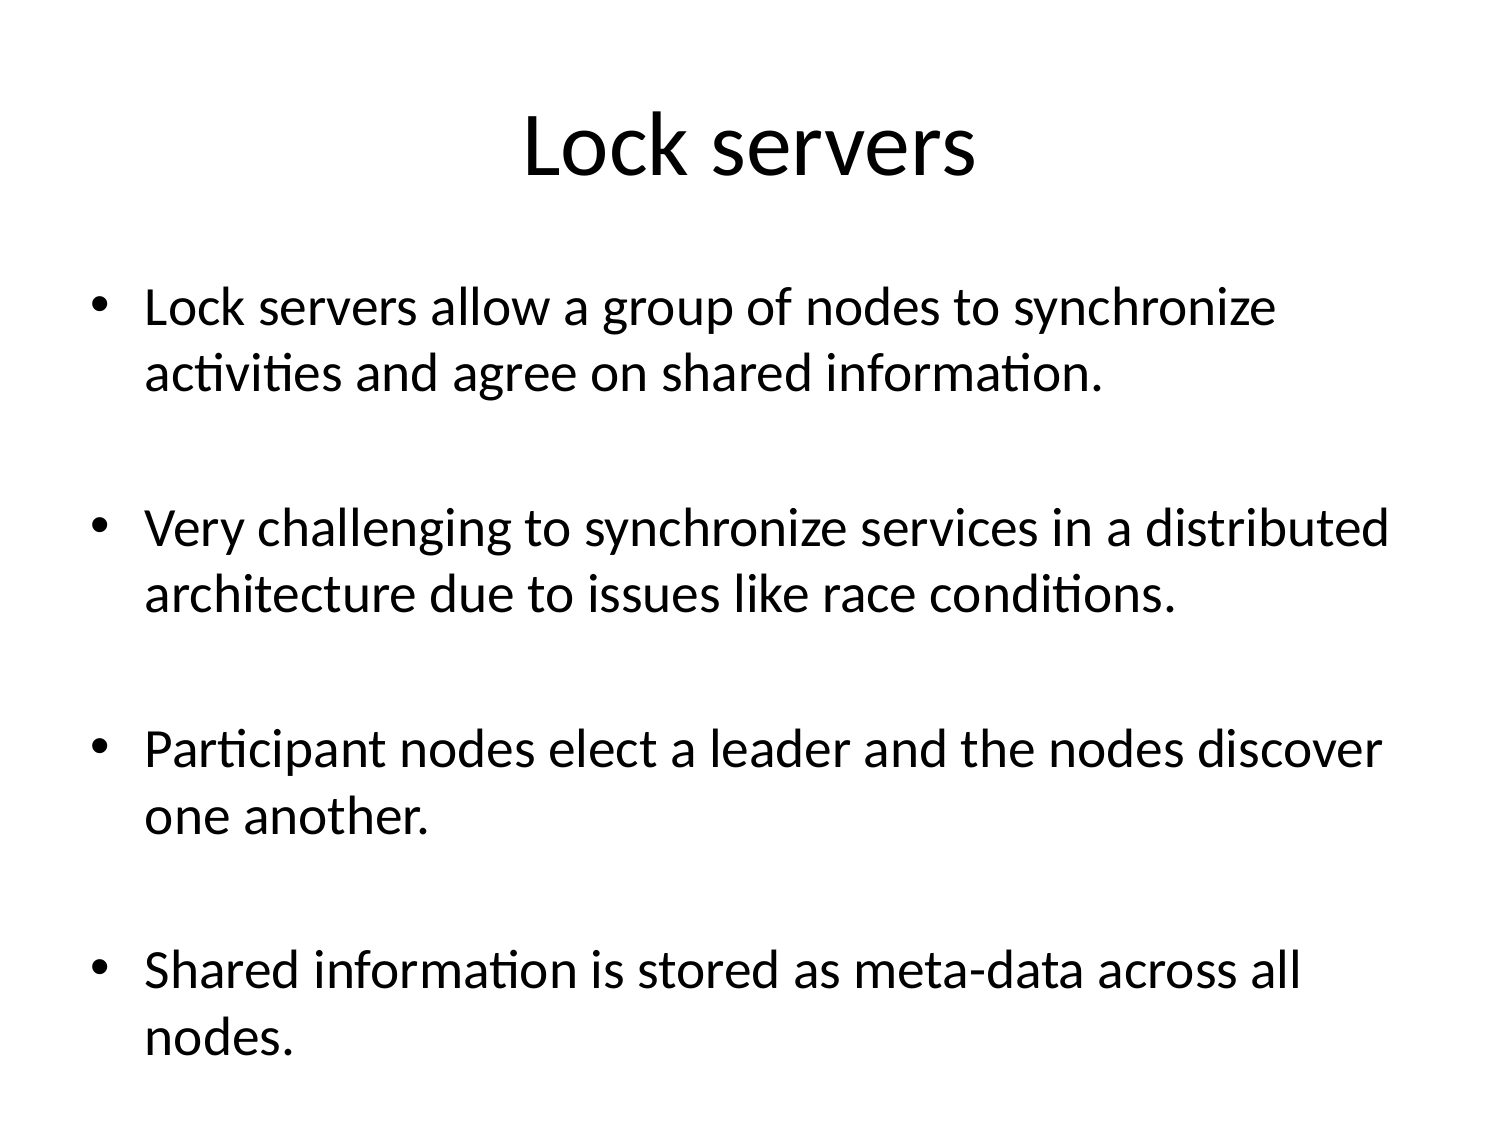

# Lock servers
Lock servers allow a group of nodes to synchronize activities and agree on shared information.

Very challenging to synchronize services in a distributed architecture due to issues like race conditions.

Participant nodes elect a leader and the nodes discover one another.

Shared information is stored as meta-data across all nodes.